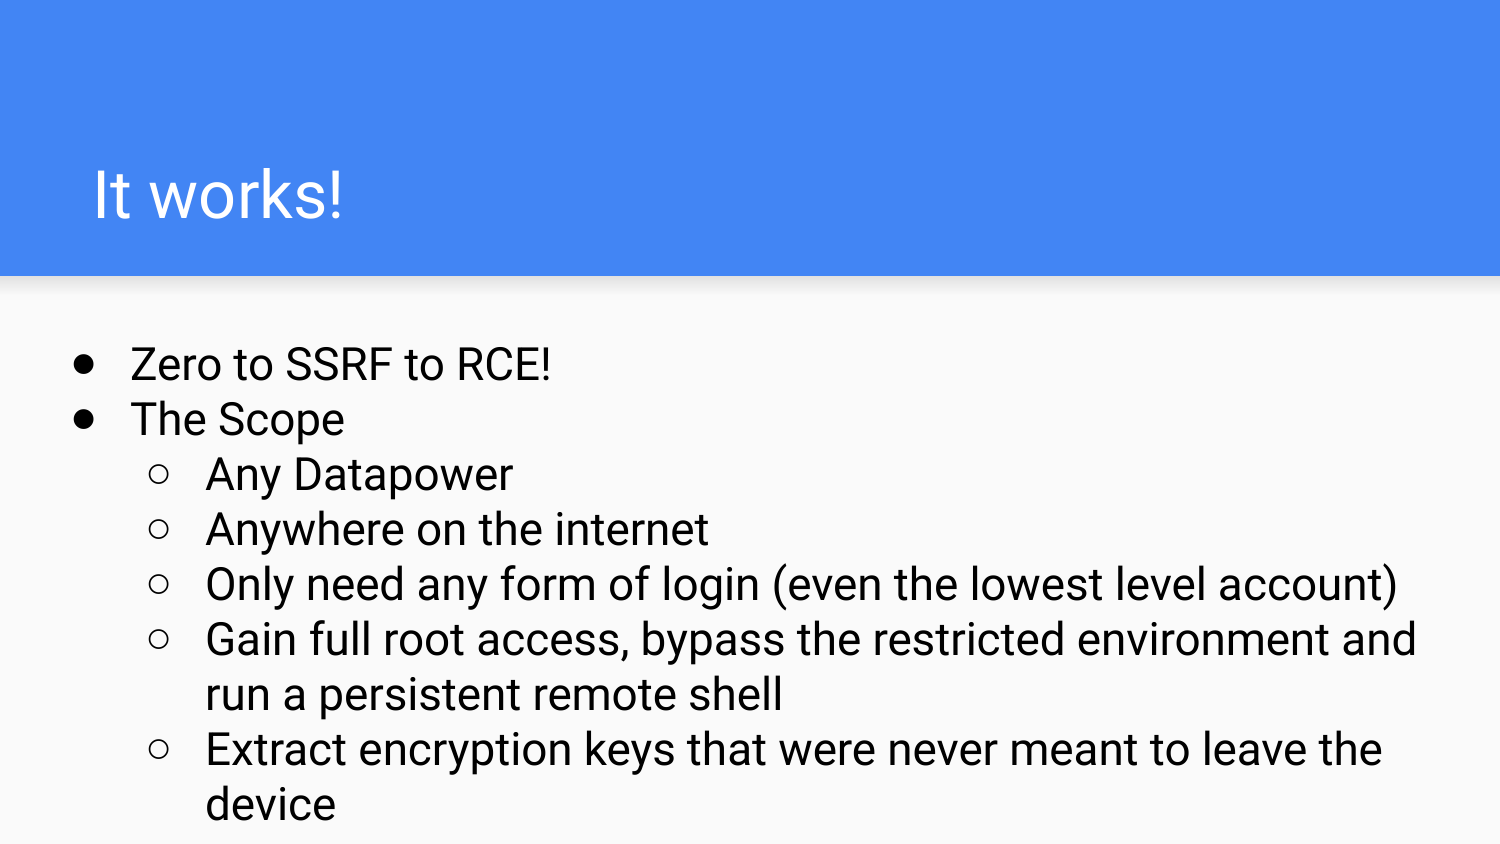

# It works!
Zero to SSRF to RCE!
The Scope
Any Datapower
Anywhere on the internet
Only need any form of login (even the lowest level account)
Gain full root access, bypass the restricted environment and run a persistent remote shell
Extract encryption keys that were never meant to leave the device